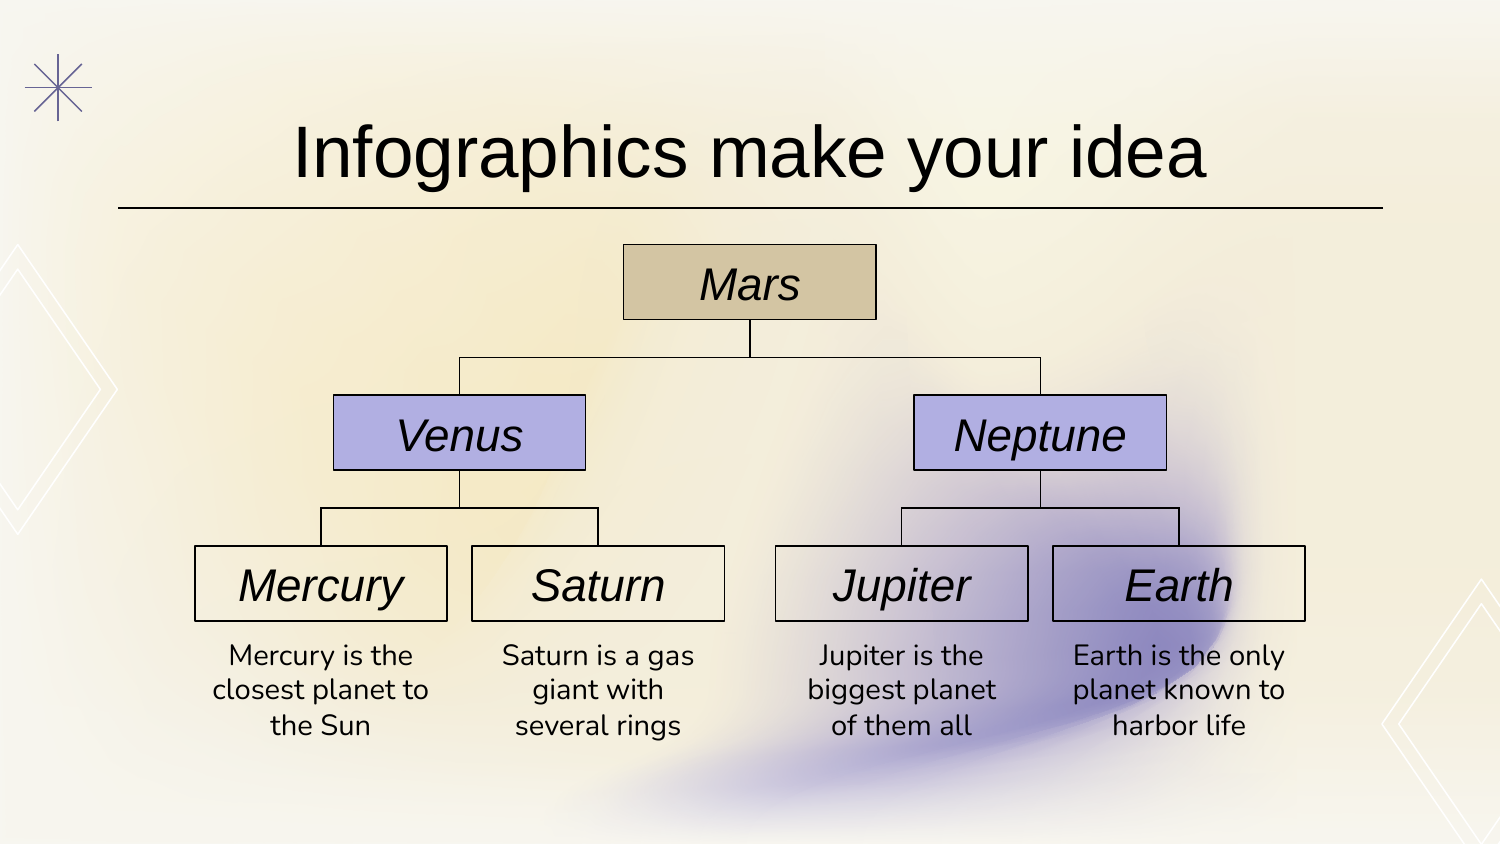

# Infographics make your idea
Mars
Venus
Neptune
Mercury
Saturn
Jupiter
Earth
Mercury is the closest planet to the Sun
Saturn is a gas giant with several rings
Jupiter is the biggest planet of them all
Earth is the only planet known to harbor life